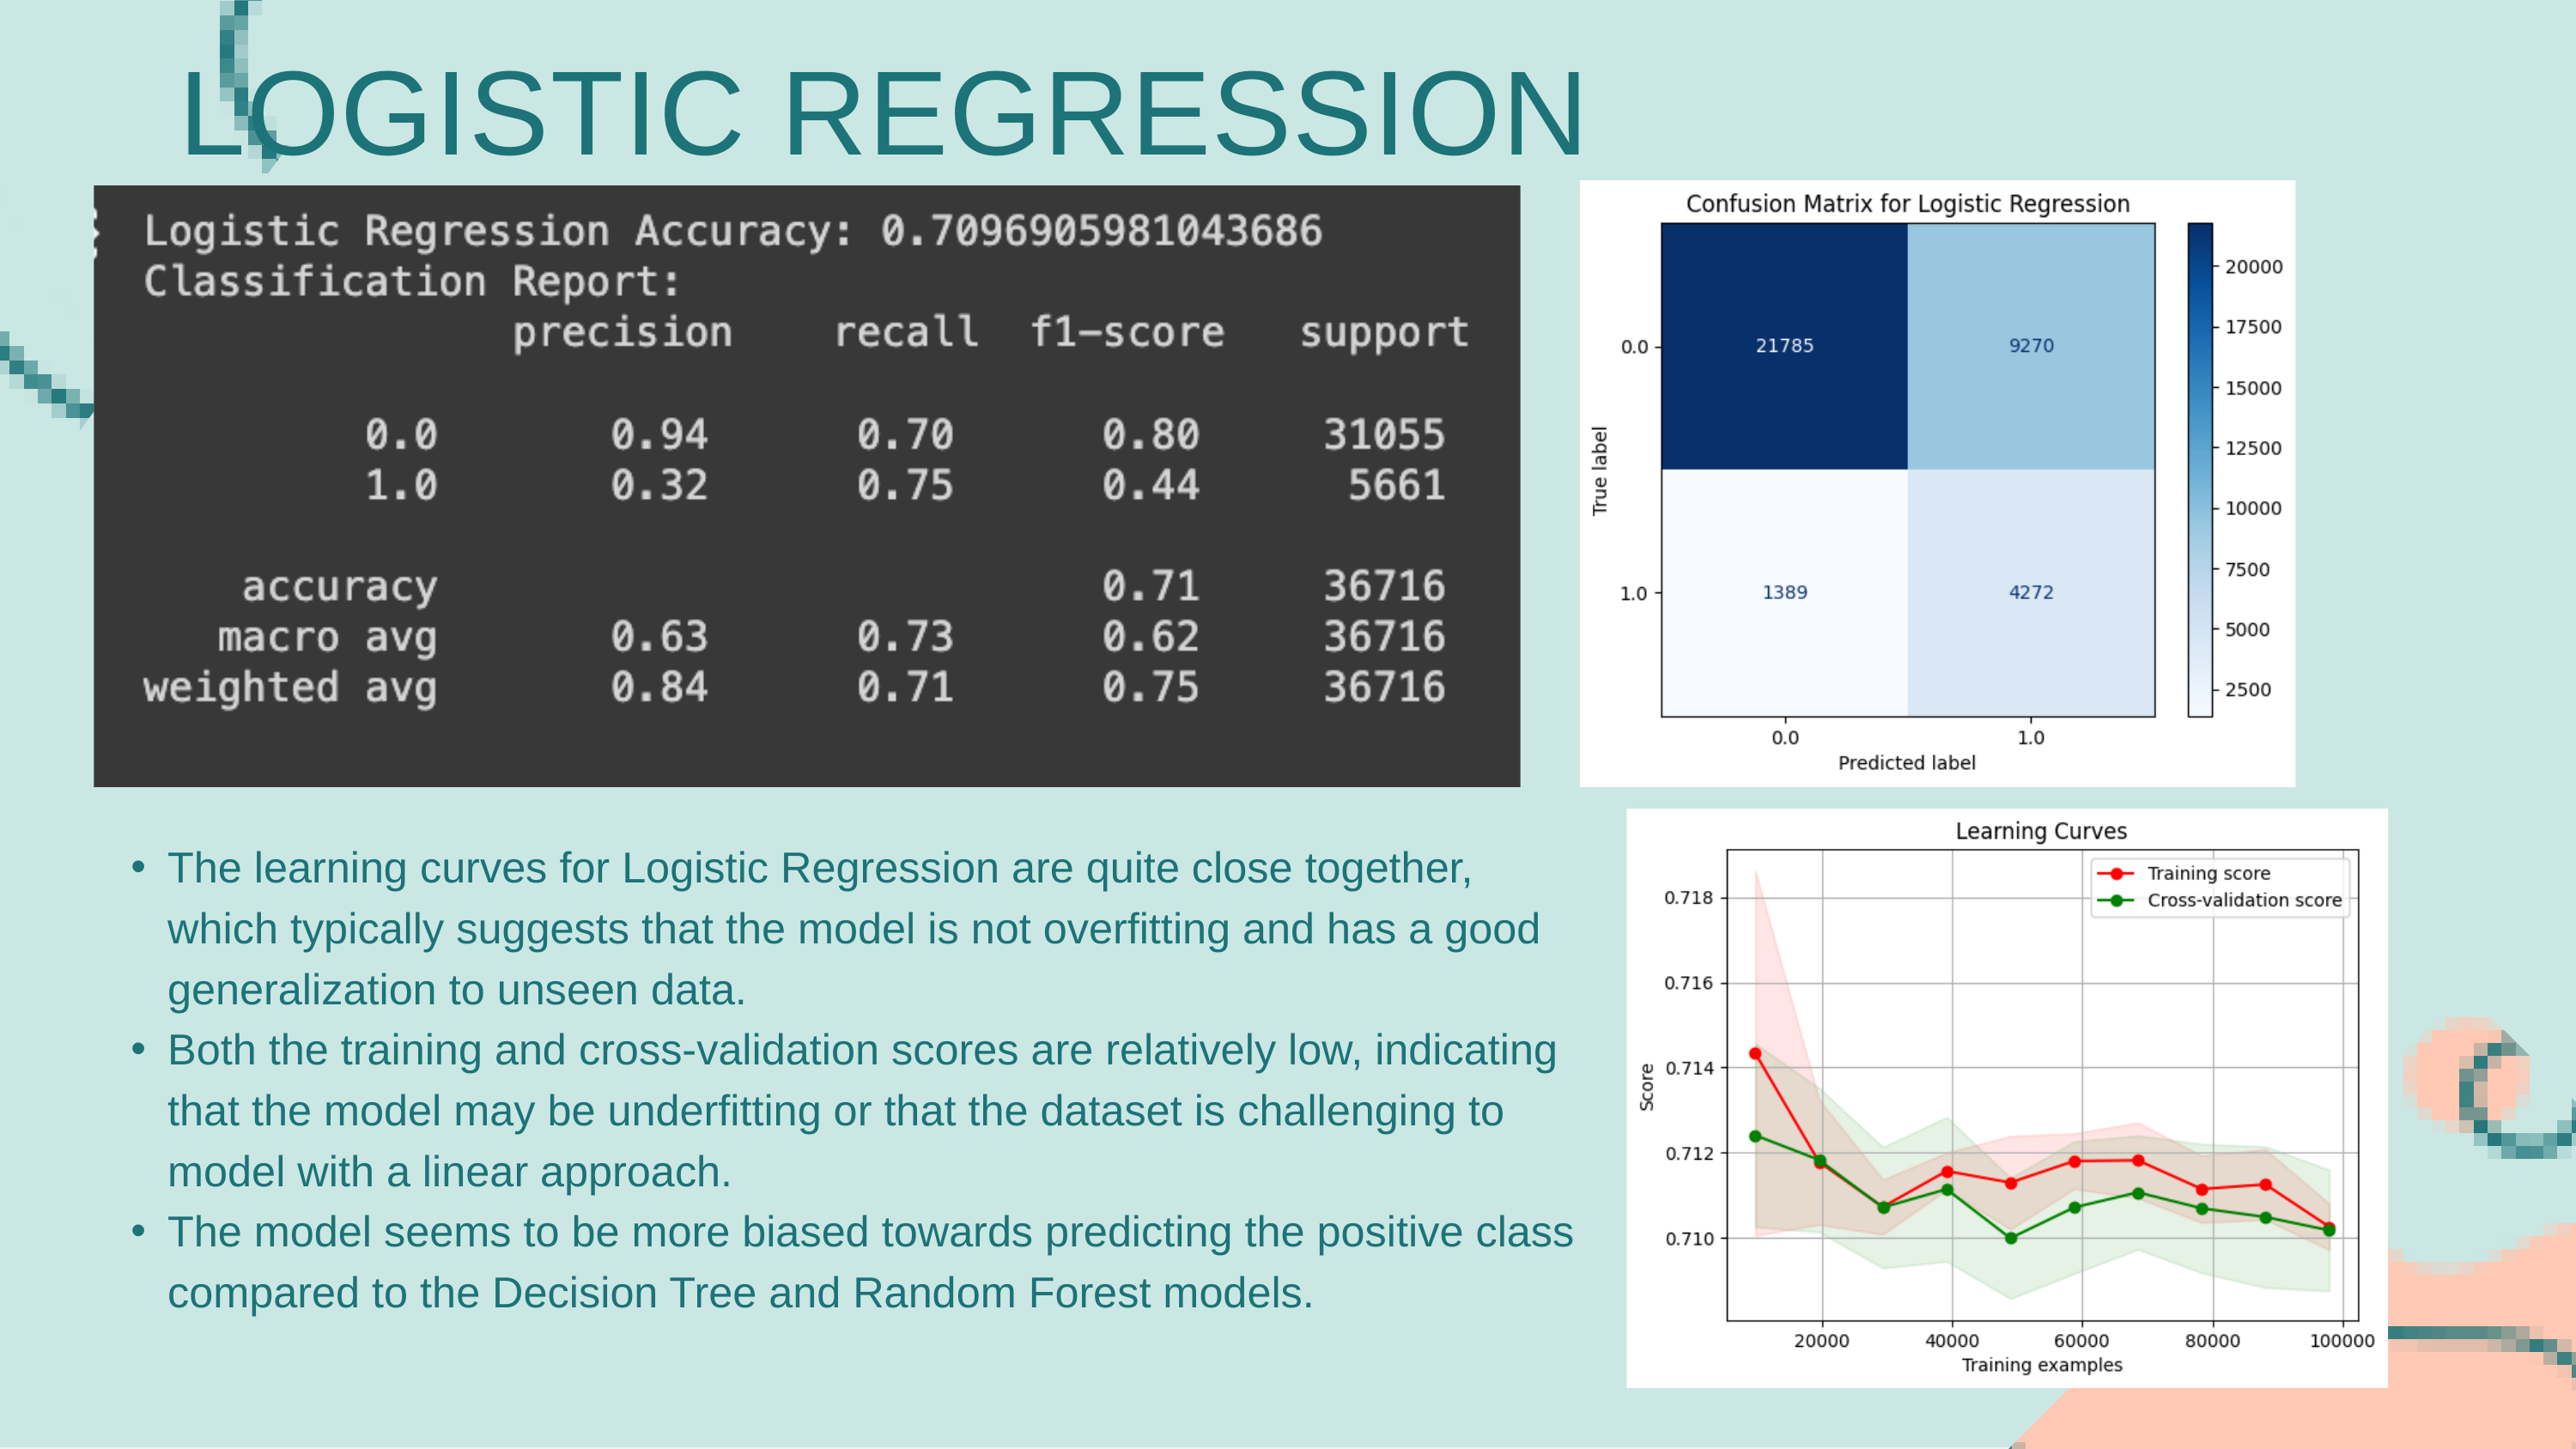

LOGISTIC REGRESSION

The learning curves for Logistic Regression are quite close together, which typically suggests that the model is not overfitting and has a good generalization to unseen data.
Both the training and cross-validation scores are relatively low, indicating that the model may be underfitting or that the dataset is challenging to model with a linear approach.
The model seems to be more biased towards predicting the positive class compared to the Decision Tree and Random Forest models.